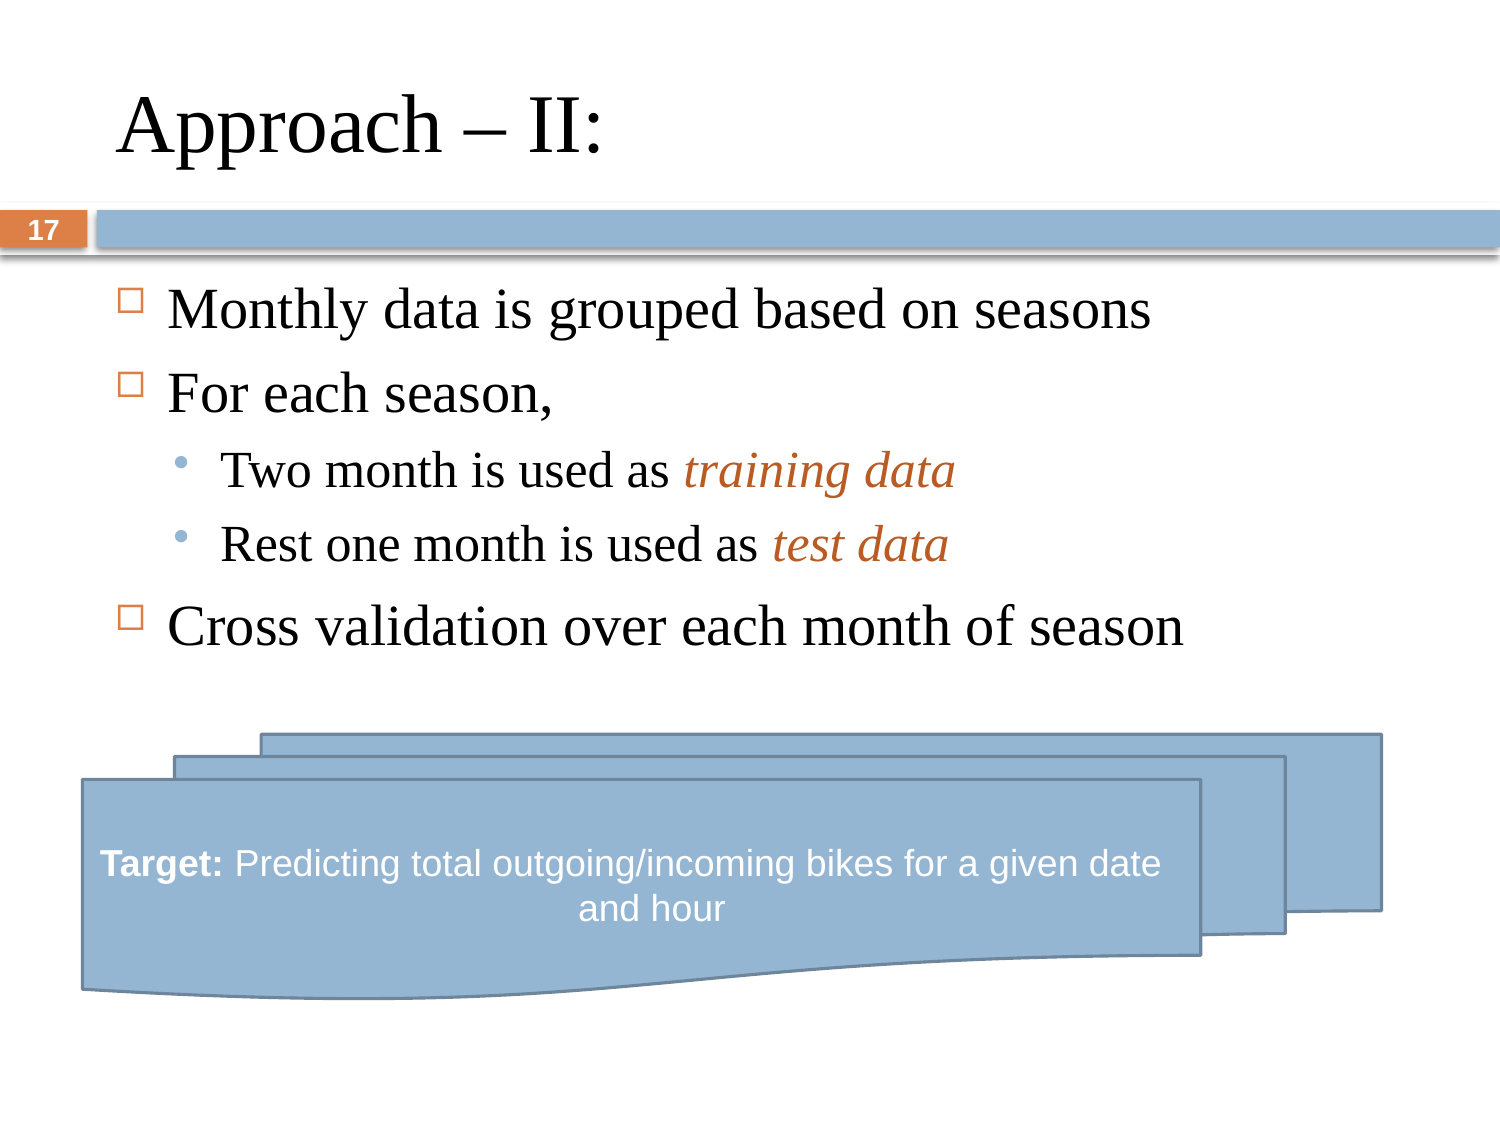

# Approach – II:
17
Monthly data is grouped based on seasons
For each season,
Two month is used as training data
Rest one month is used as test data
Cross validation over each month of season

Target: Predicting total outgoing/incoming bikes for a given date       and hour